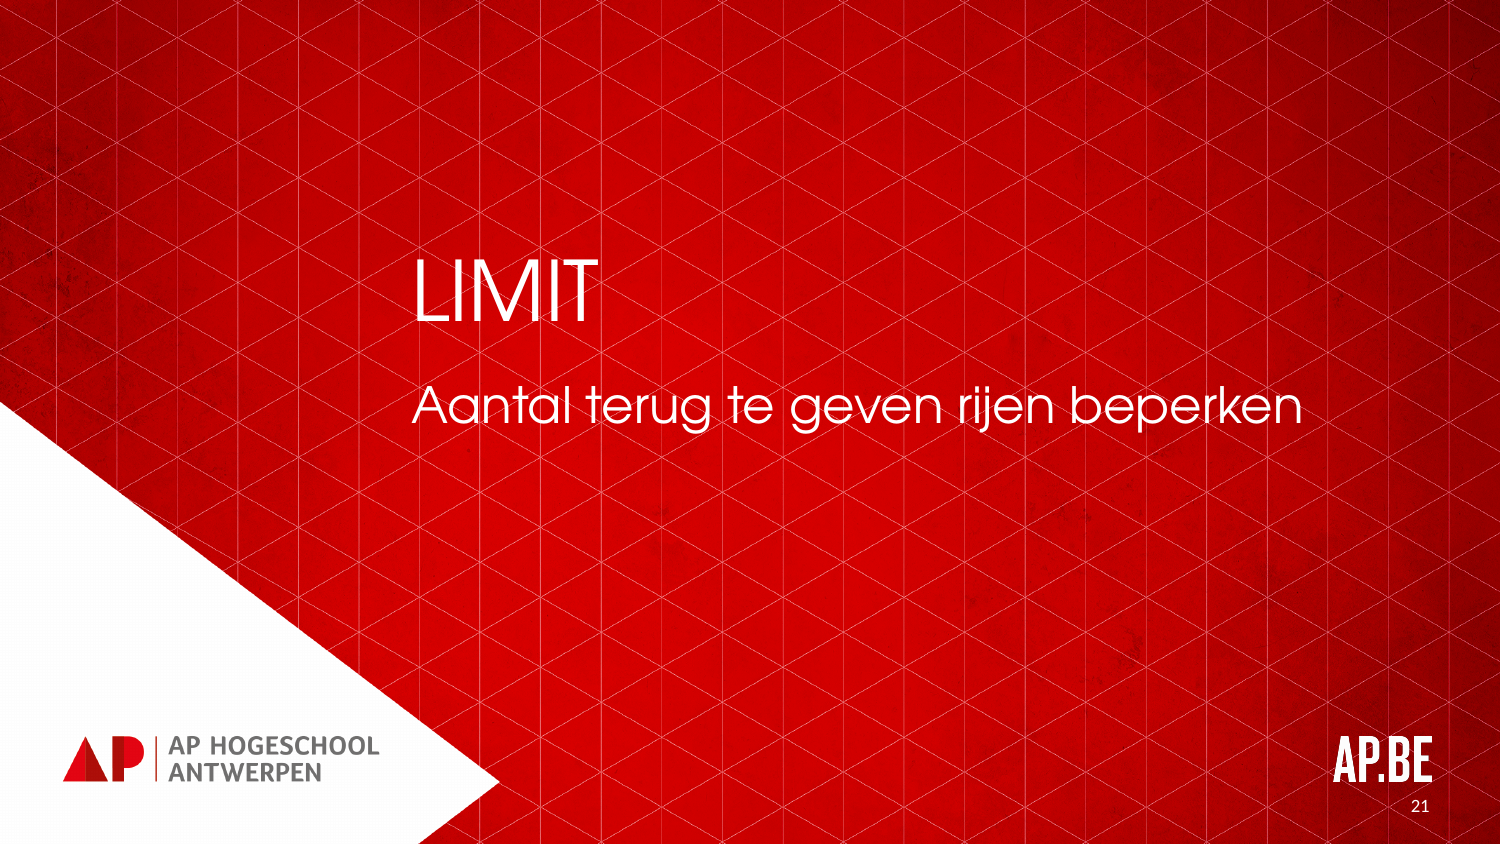

# LIMIT
Aantal terug te geven rijen beperken
21